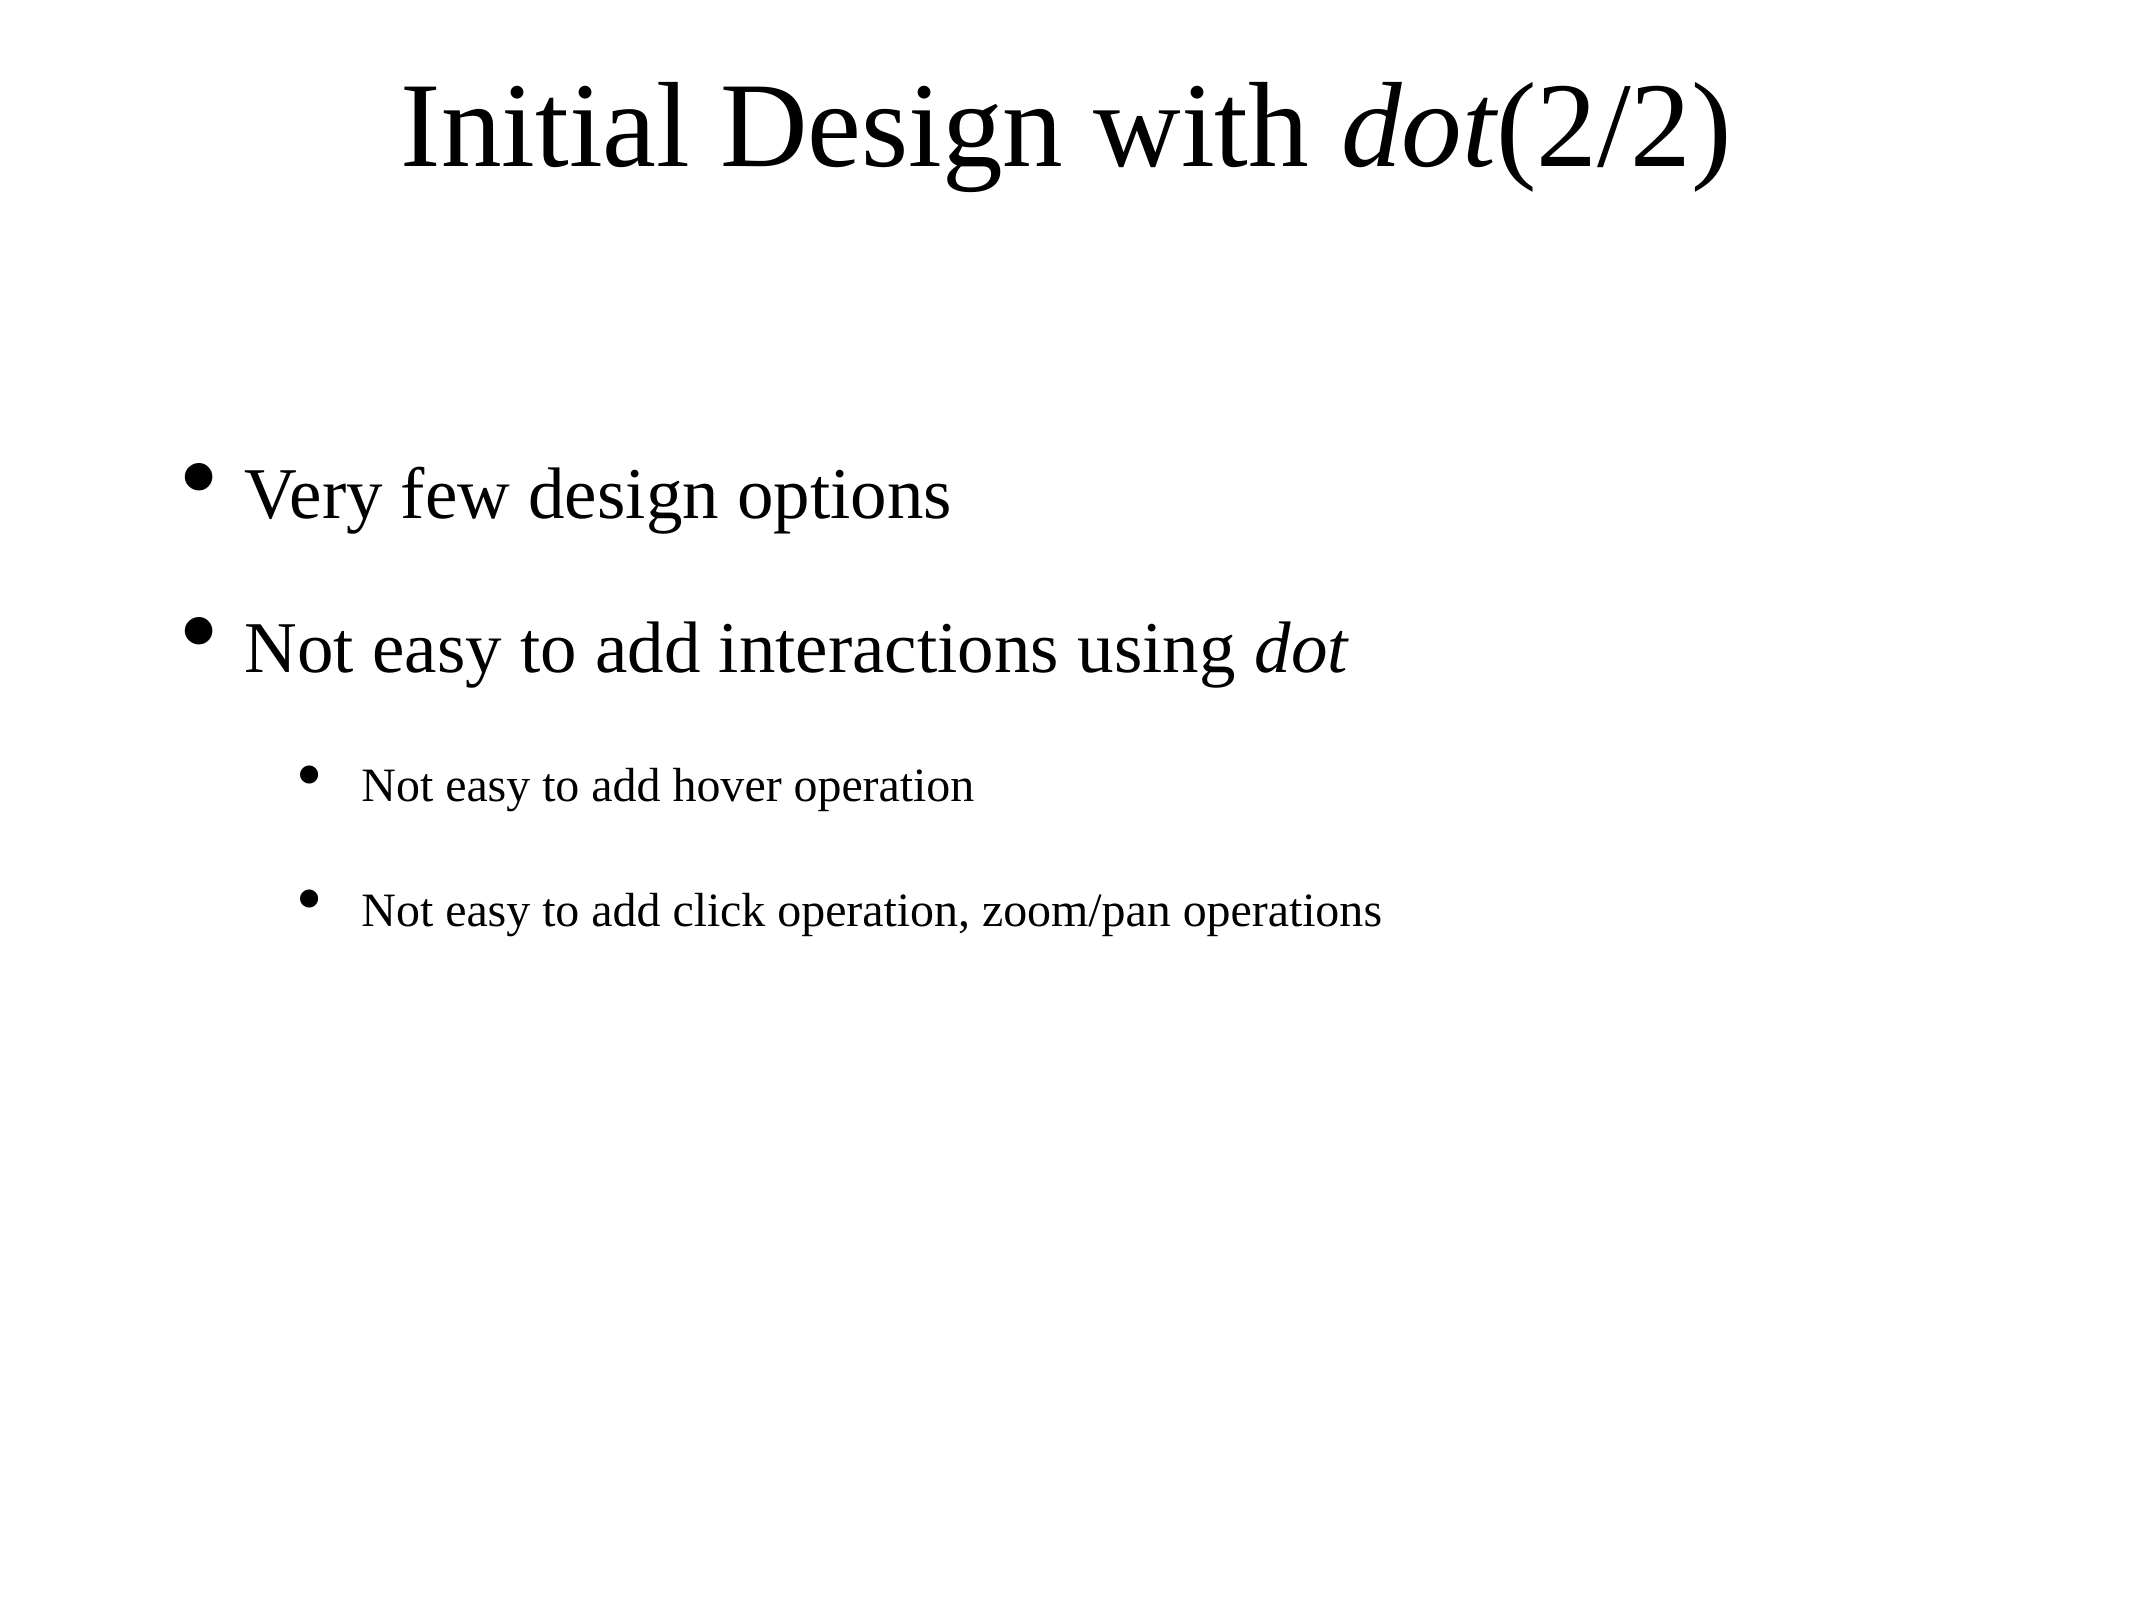

12
# Initial Design with dot(2/2)
Very few design options
Not easy to add interactions using dot
Not easy to add hover operation
Not easy to add click operation, zoom/pan operations